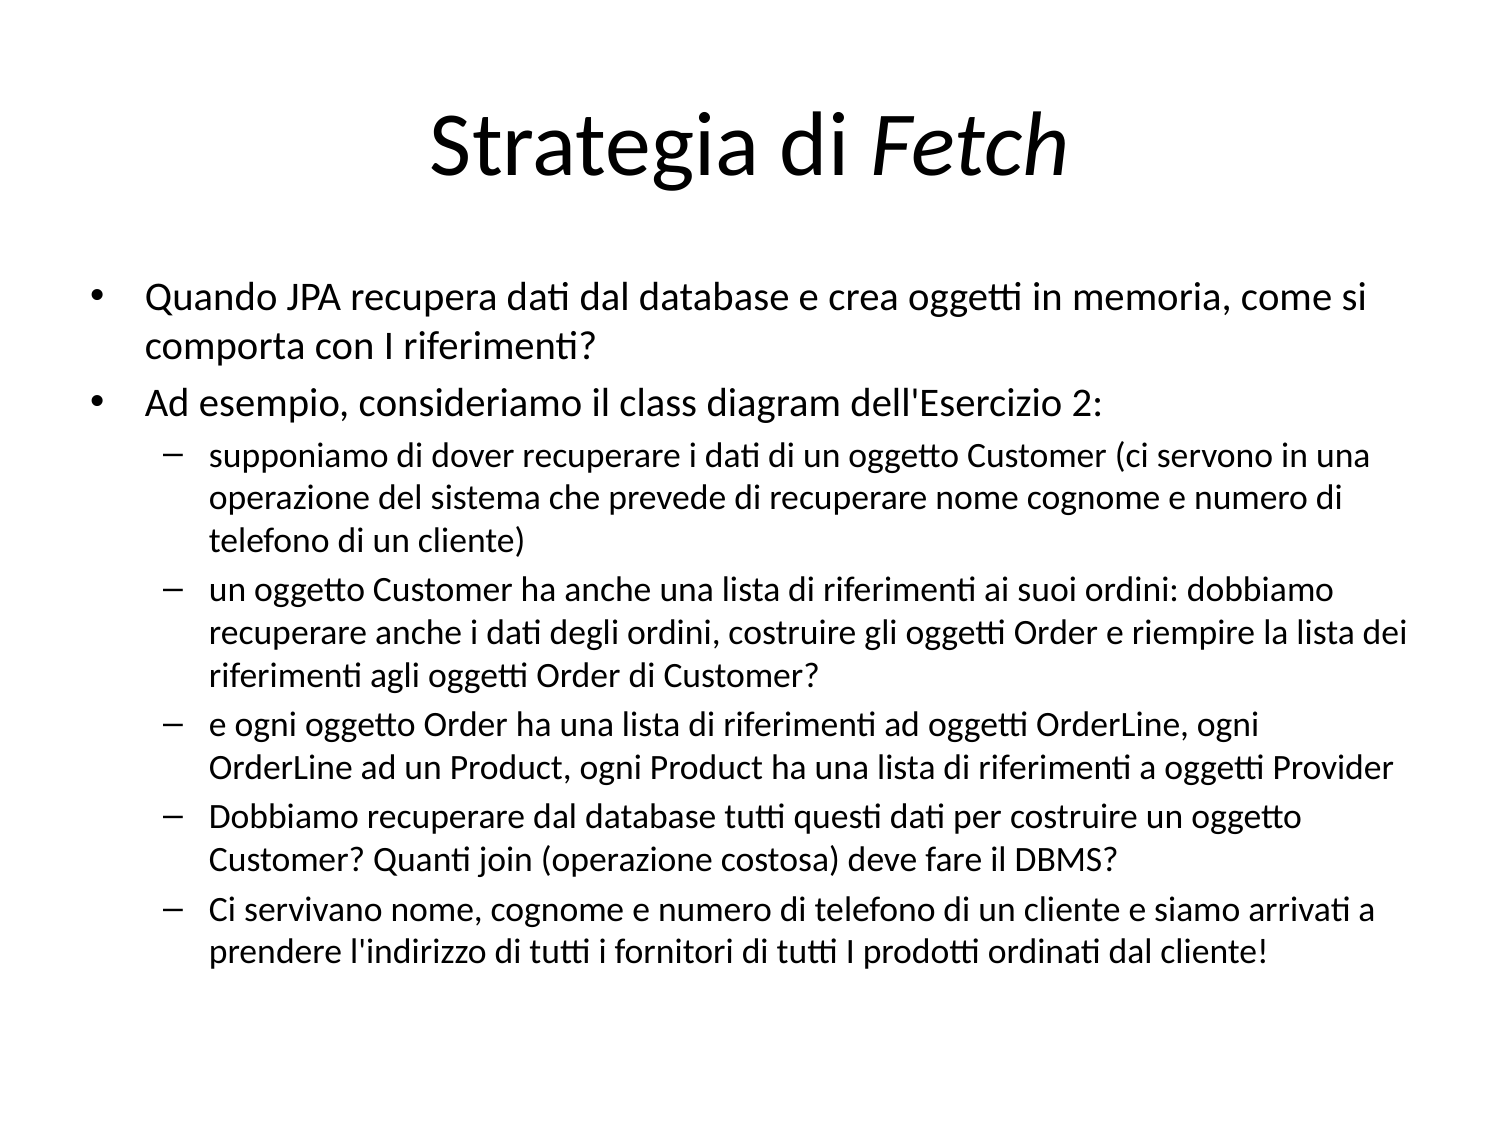

# Strategia di Fetch
Quando JPA recupera dati dal database e crea oggetti in memoria, come si comporta con I riferimenti?
Ad esempio, consideriamo il class diagram dell'Esercizio 2:
supponiamo di dover recuperare i dati di un oggetto Customer (ci servono in una operazione del sistema che prevede di recuperare nome cognome e numero di telefono di un cliente)
un oggetto Customer ha anche una lista di riferimenti ai suoi ordini: dobbiamo recuperare anche i dati degli ordini, costruire gli oggetti Order e riempire la lista dei riferimenti agli oggetti Order di Customer?
e ogni oggetto Order ha una lista di riferimenti ad oggetti OrderLine, ogni OrderLine ad un Product, ogni Product ha una lista di riferimenti a oggetti Provider
Dobbiamo recuperare dal database tutti questi dati per costruire un oggetto Customer? Quanti join (operazione costosa) deve fare il DBMS?
Ci servivano nome, cognome e numero di telefono di un cliente e siamo arrivati a prendere l'indirizzo di tutti i fornitori di tutti I prodotti ordinati dal cliente!